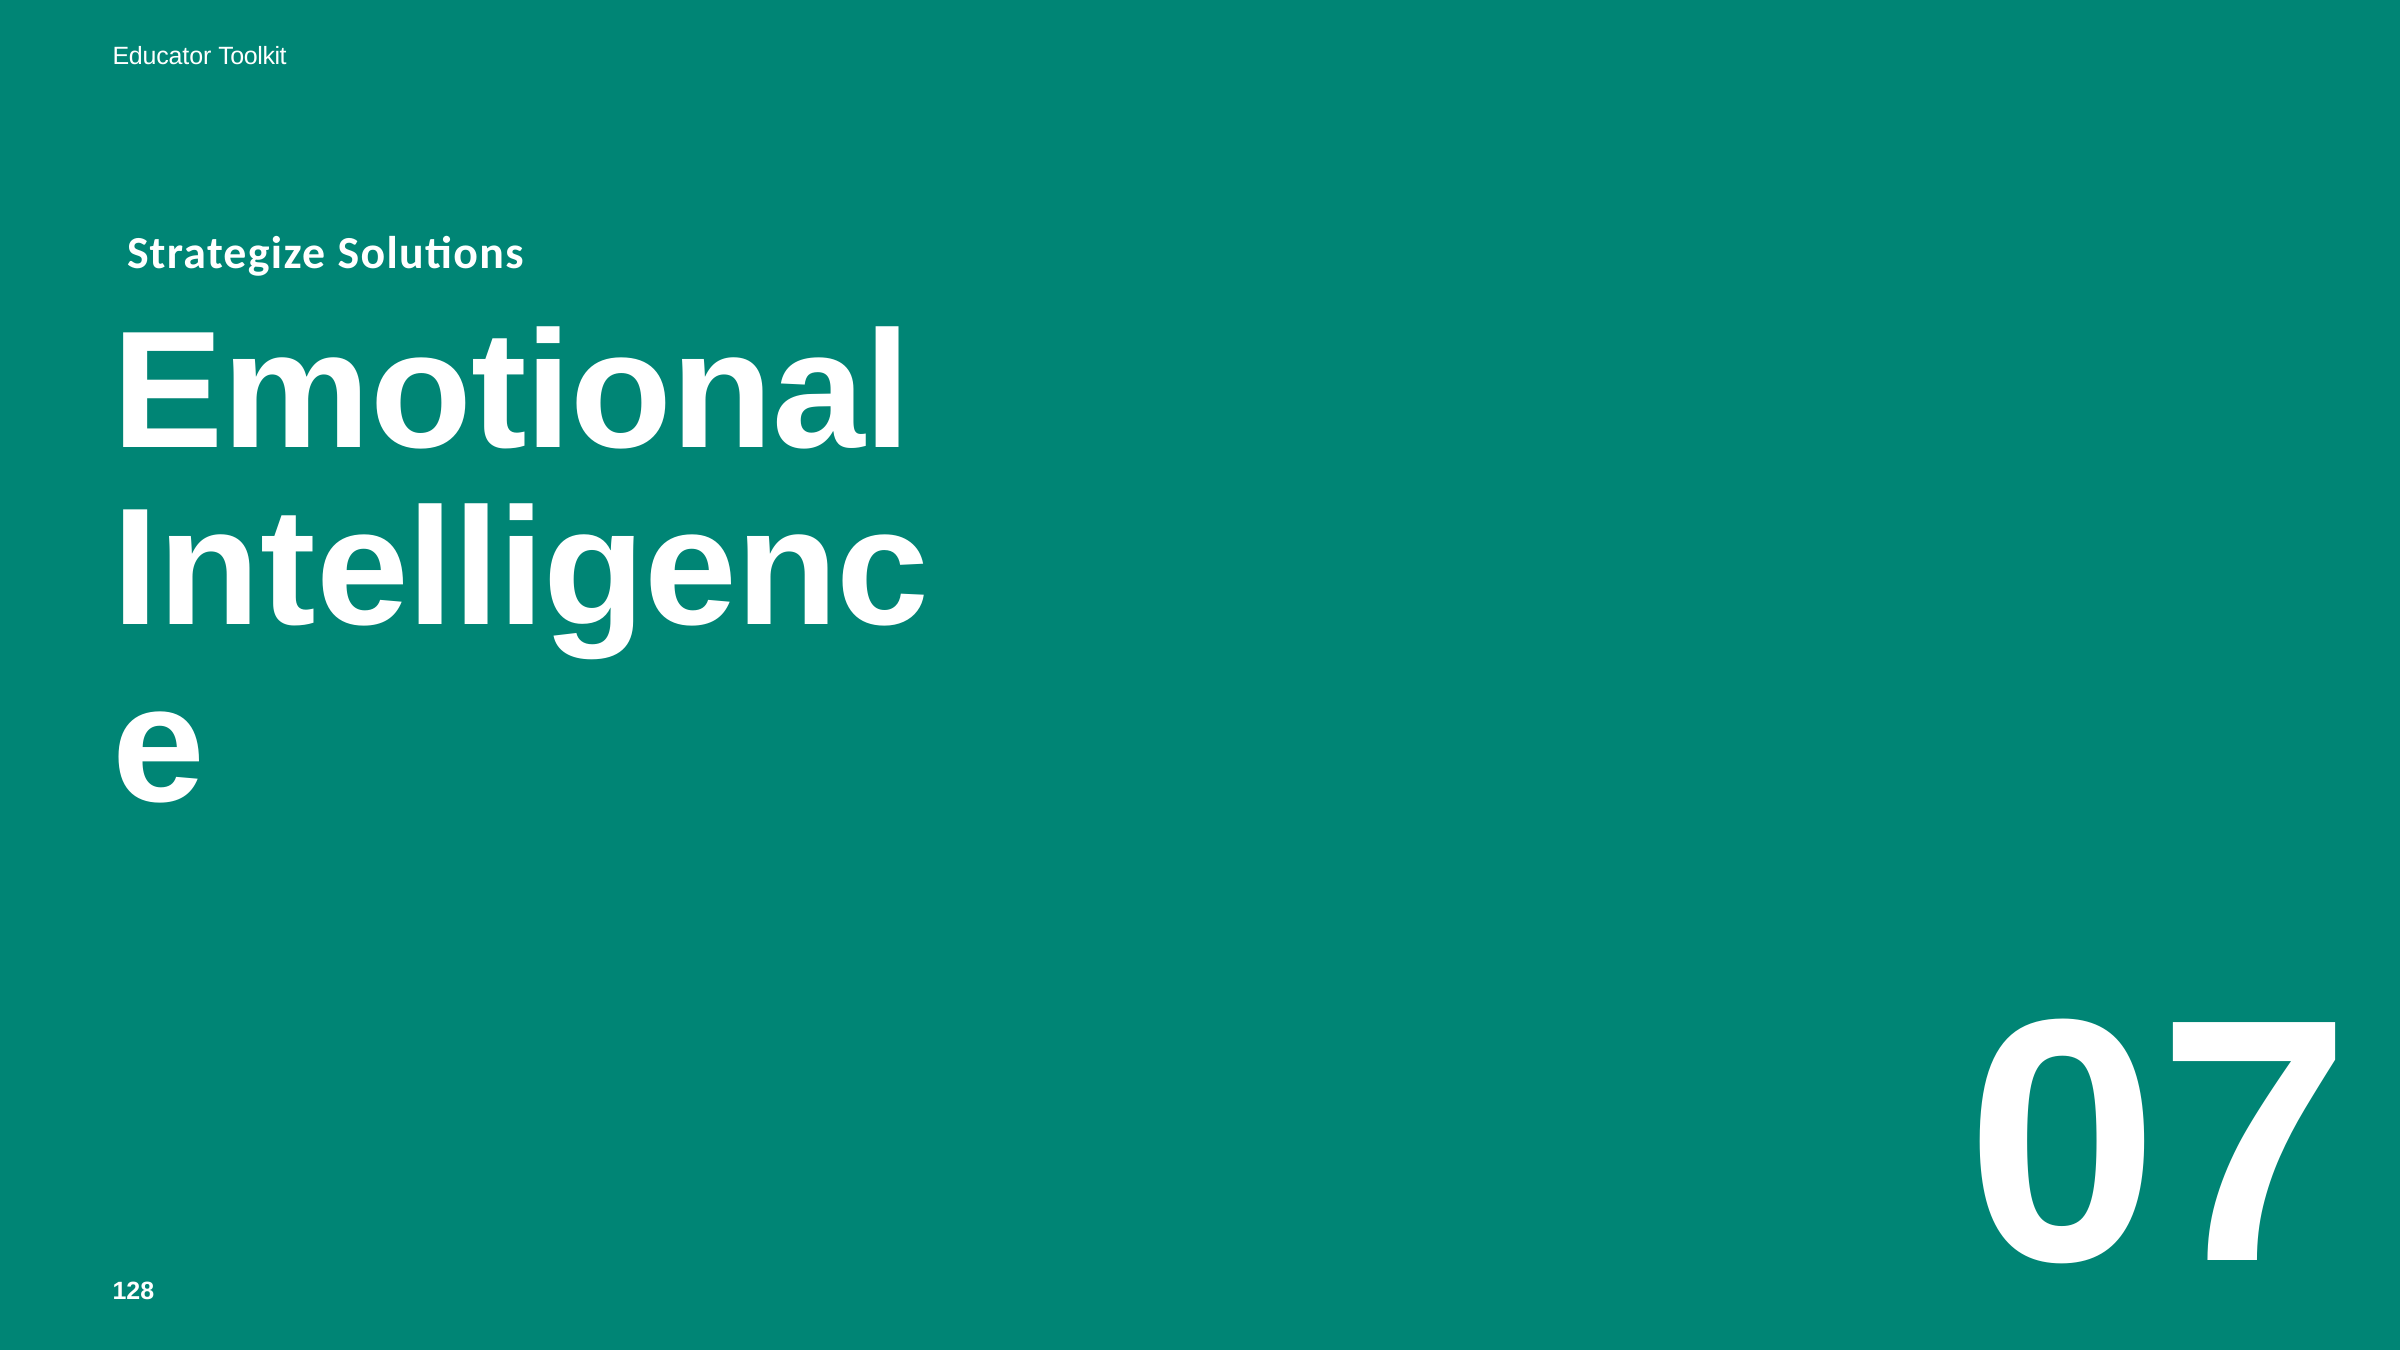

Educator Toolkit
# Strategize Solutions
Emotional  Intelligence
07
128